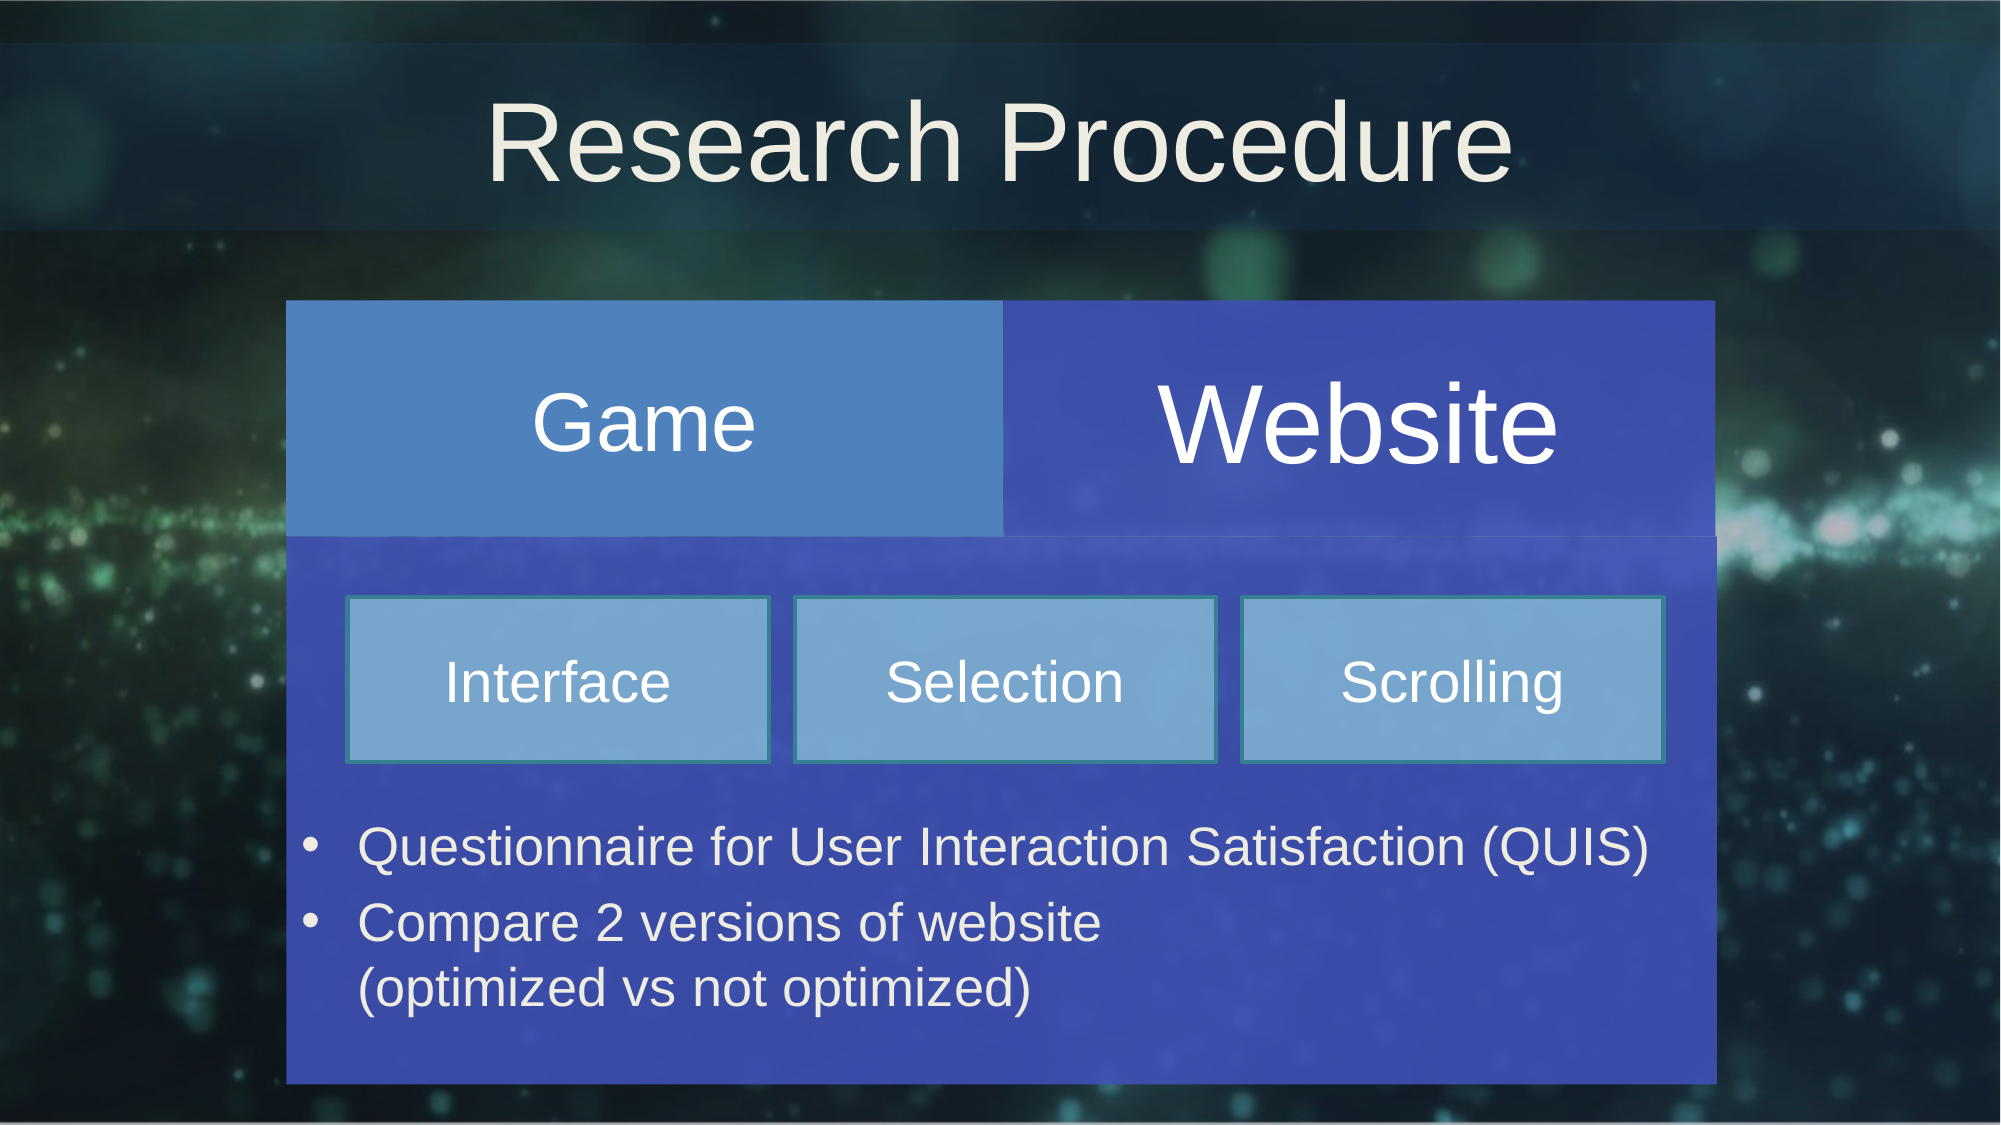

# Research Procedure
Game
Website

Questionnaire for User Interaction Satisfaction (QUIS)
Compare 2 versions of website
(optimized vs not optimized)

Interface
Selection
Scrolling